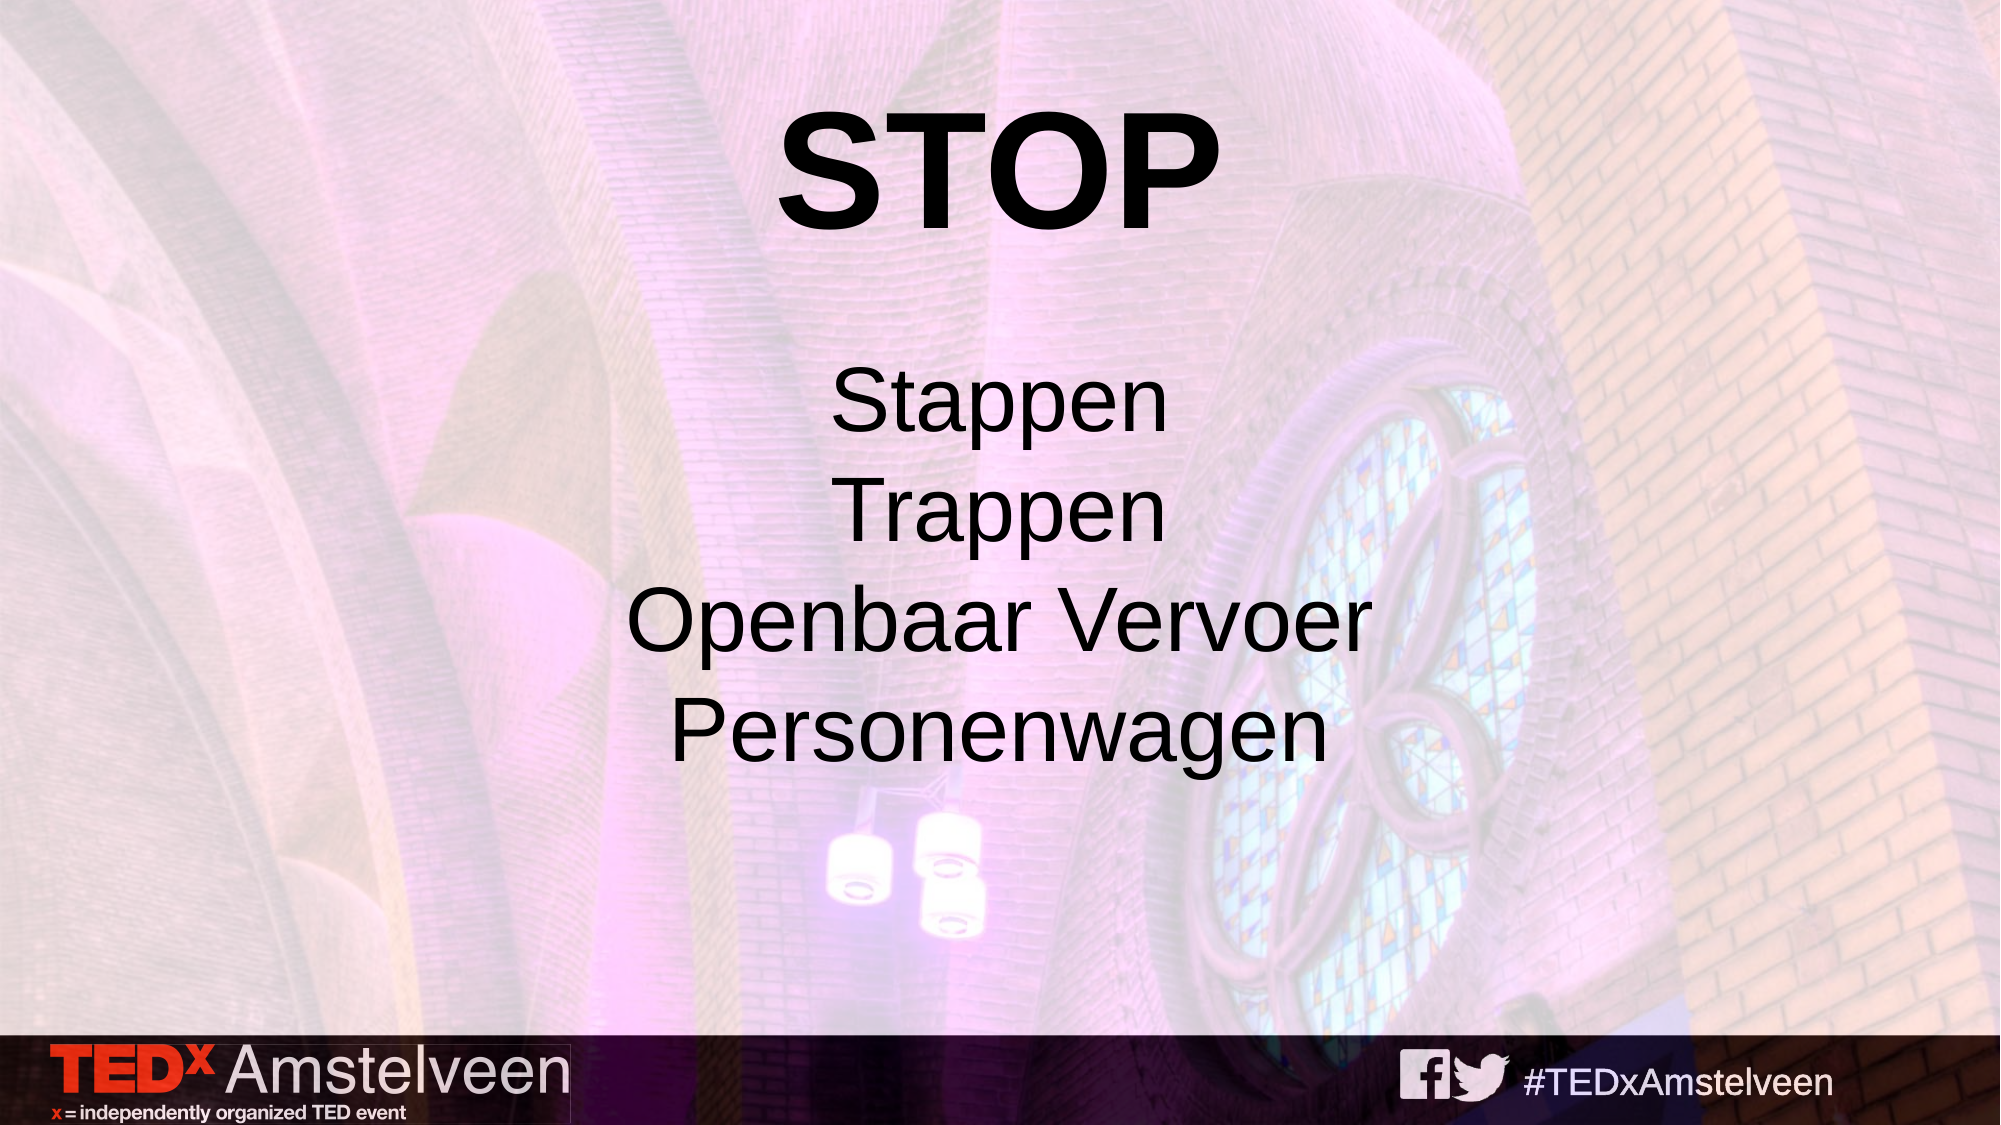

# STOP
Stappen
Trappen
Openbaar Vervoer
Personenwagen